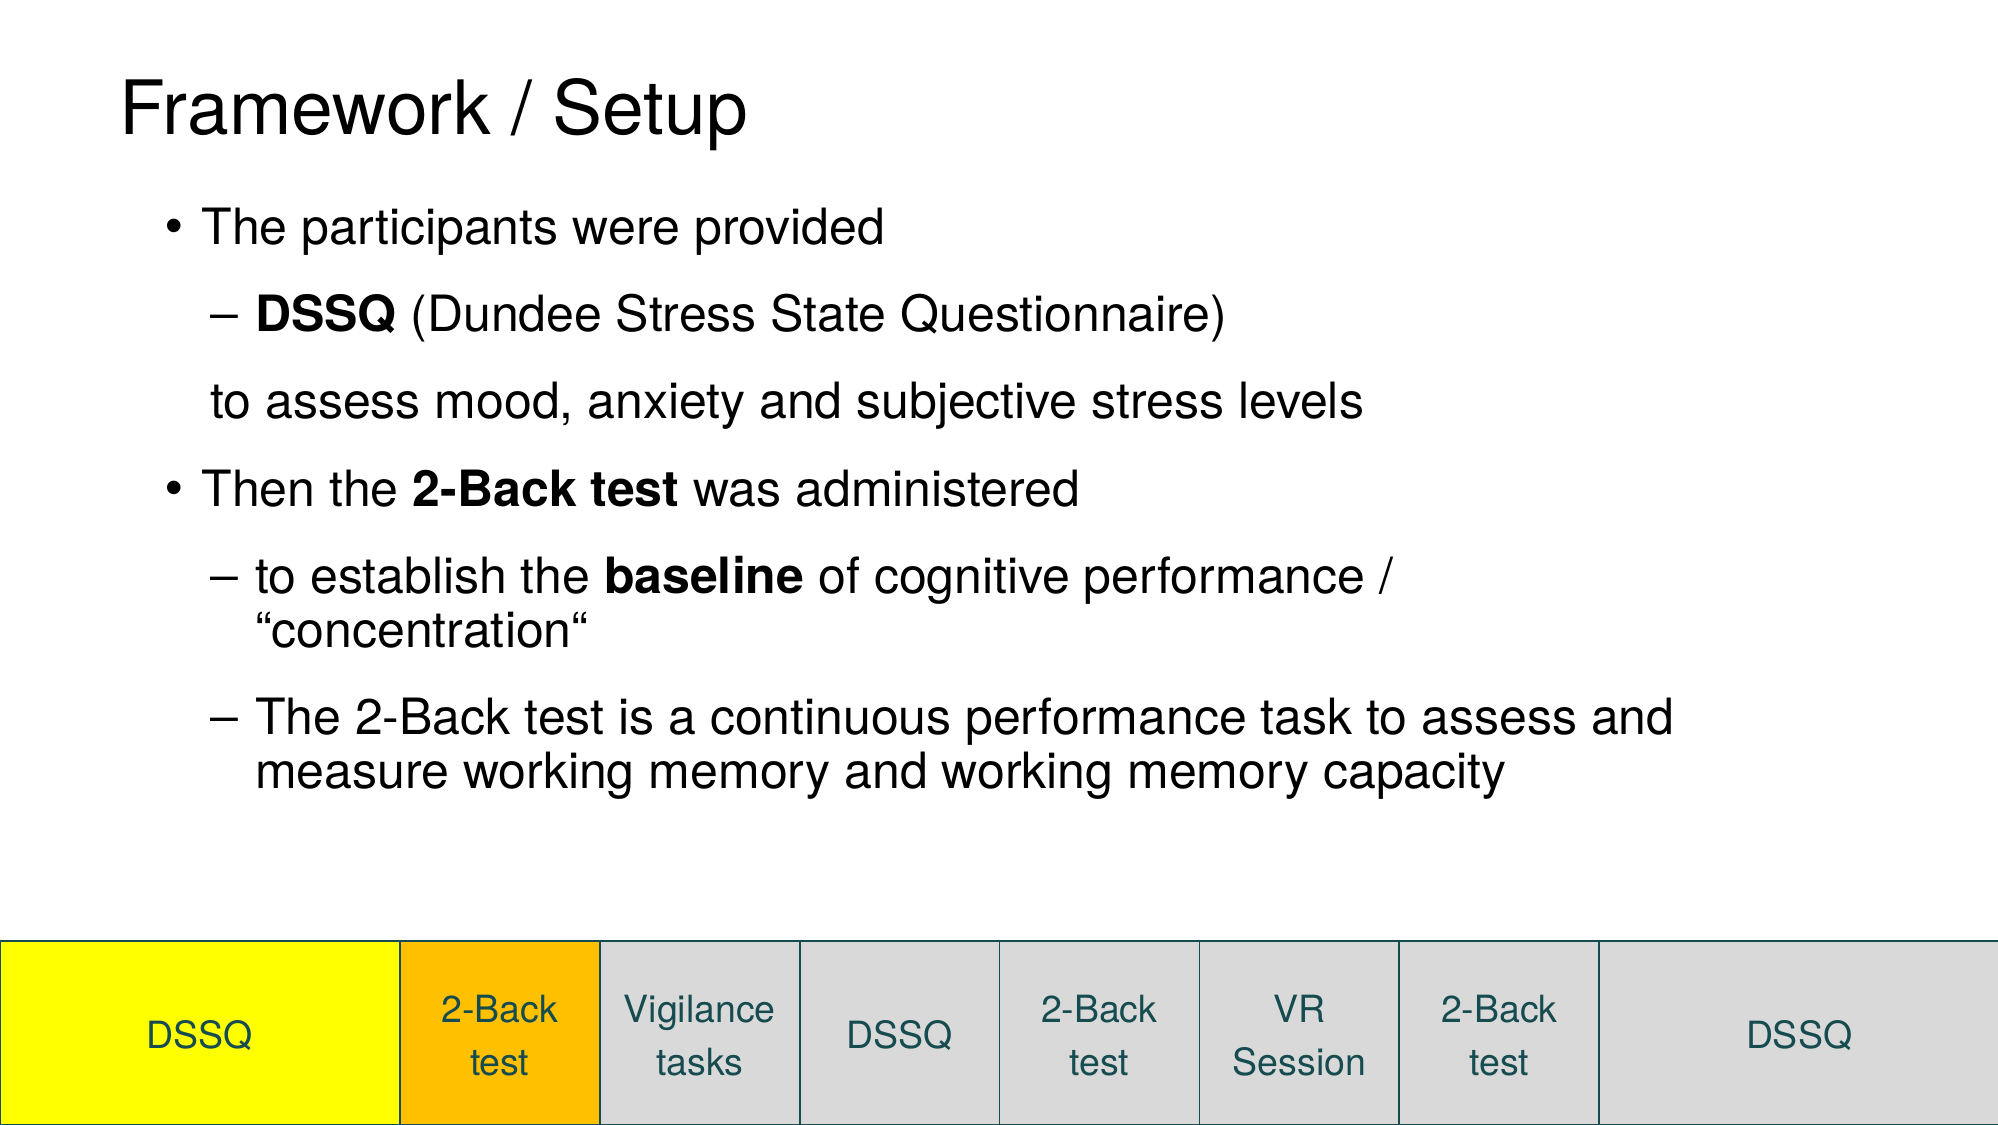

# Framework / Setup
The participants were provided
DSSQ (Dundee Stress State Questionnaire)
to assess mood, anxiety and subjective stress levels
Then the 2-Back test was administered
to establish the baseline of cognitive performance / “concentration“
The 2-Back test is a continuous performance task to assess and measure working memory and working memory capacity
| DSSQ | 2-Back test | Vigilance tasks | DSSQ | 2-Back test | VR Session | 2-Back test | DSSQ |
| --- | --- | --- | --- | --- | --- | --- | --- |